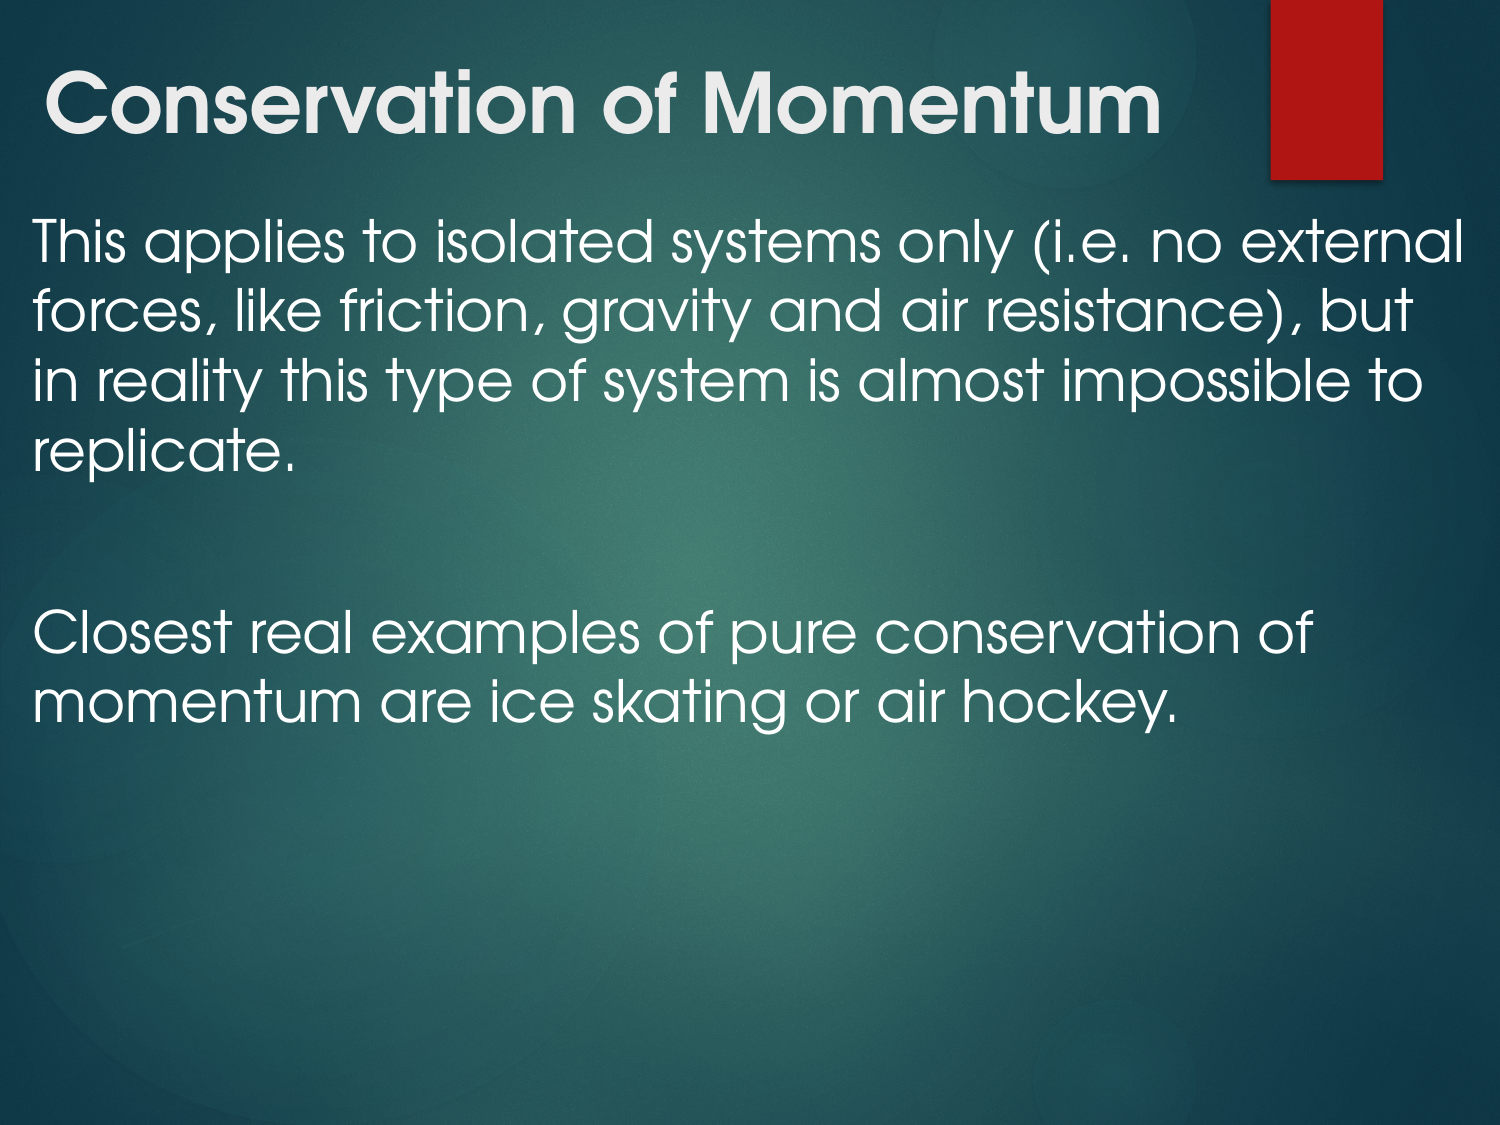

# Conservation of Momentum
This applies to isolated systems only (i.e. no external forces, like friction, gravity and air resistance), but in reality this type of system is almost impossible to replicate.

Closest real examples of pure conservation of momentum are ice skating or air hockey.